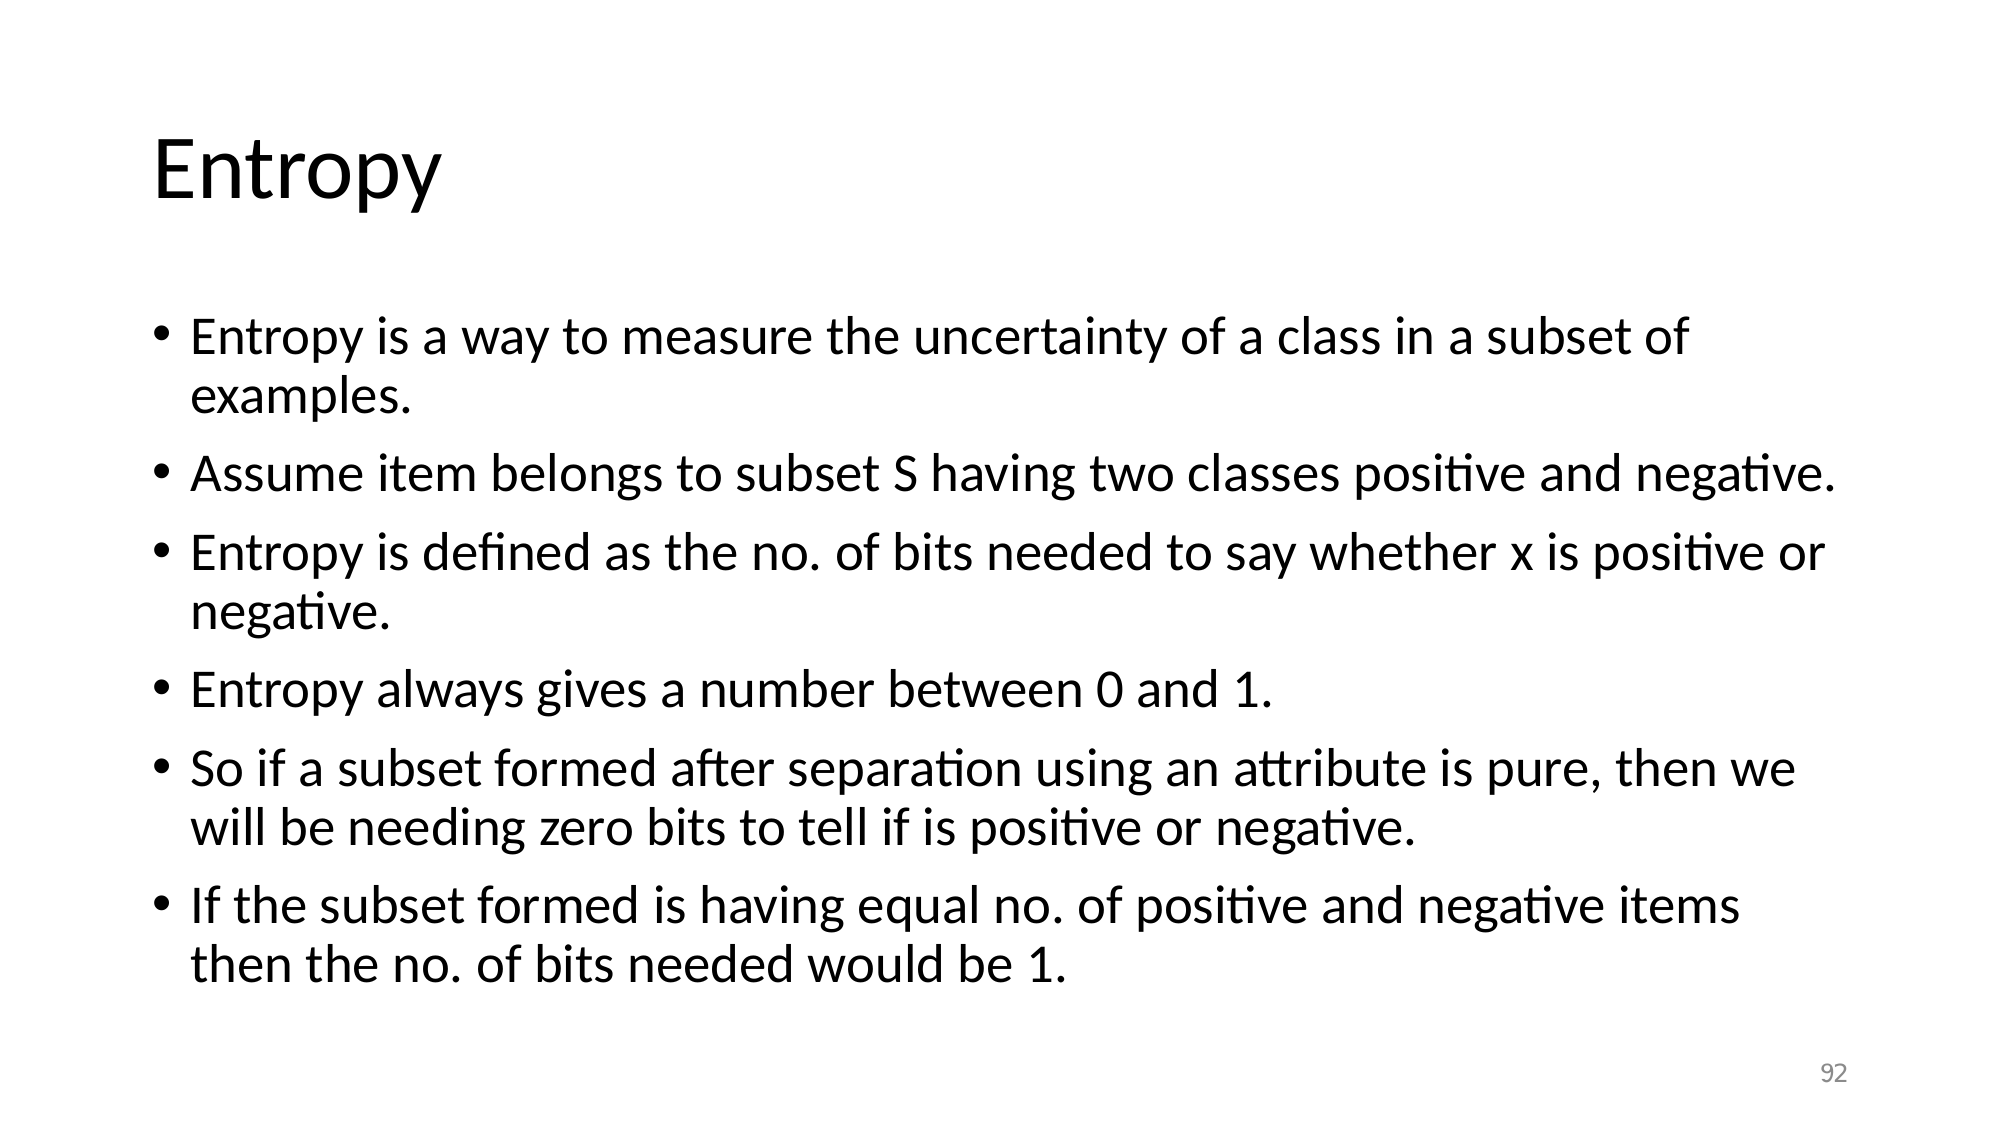

# Entropy
Entropy is a way to measure the uncertainty of a class in a subset of examples.
Assume item belongs to subset S having two classes positive and negative.
Entropy is defined as the no. of bits needed to say whether x is positive or negative.
Entropy always gives a number between 0 and 1.
So if a subset formed after separation using an attribute is pure, then we will be needing zero bits to tell if is positive or negative.
If the subset formed is having equal no. of positive and negative items then the no. of bits needed would be 1.
92